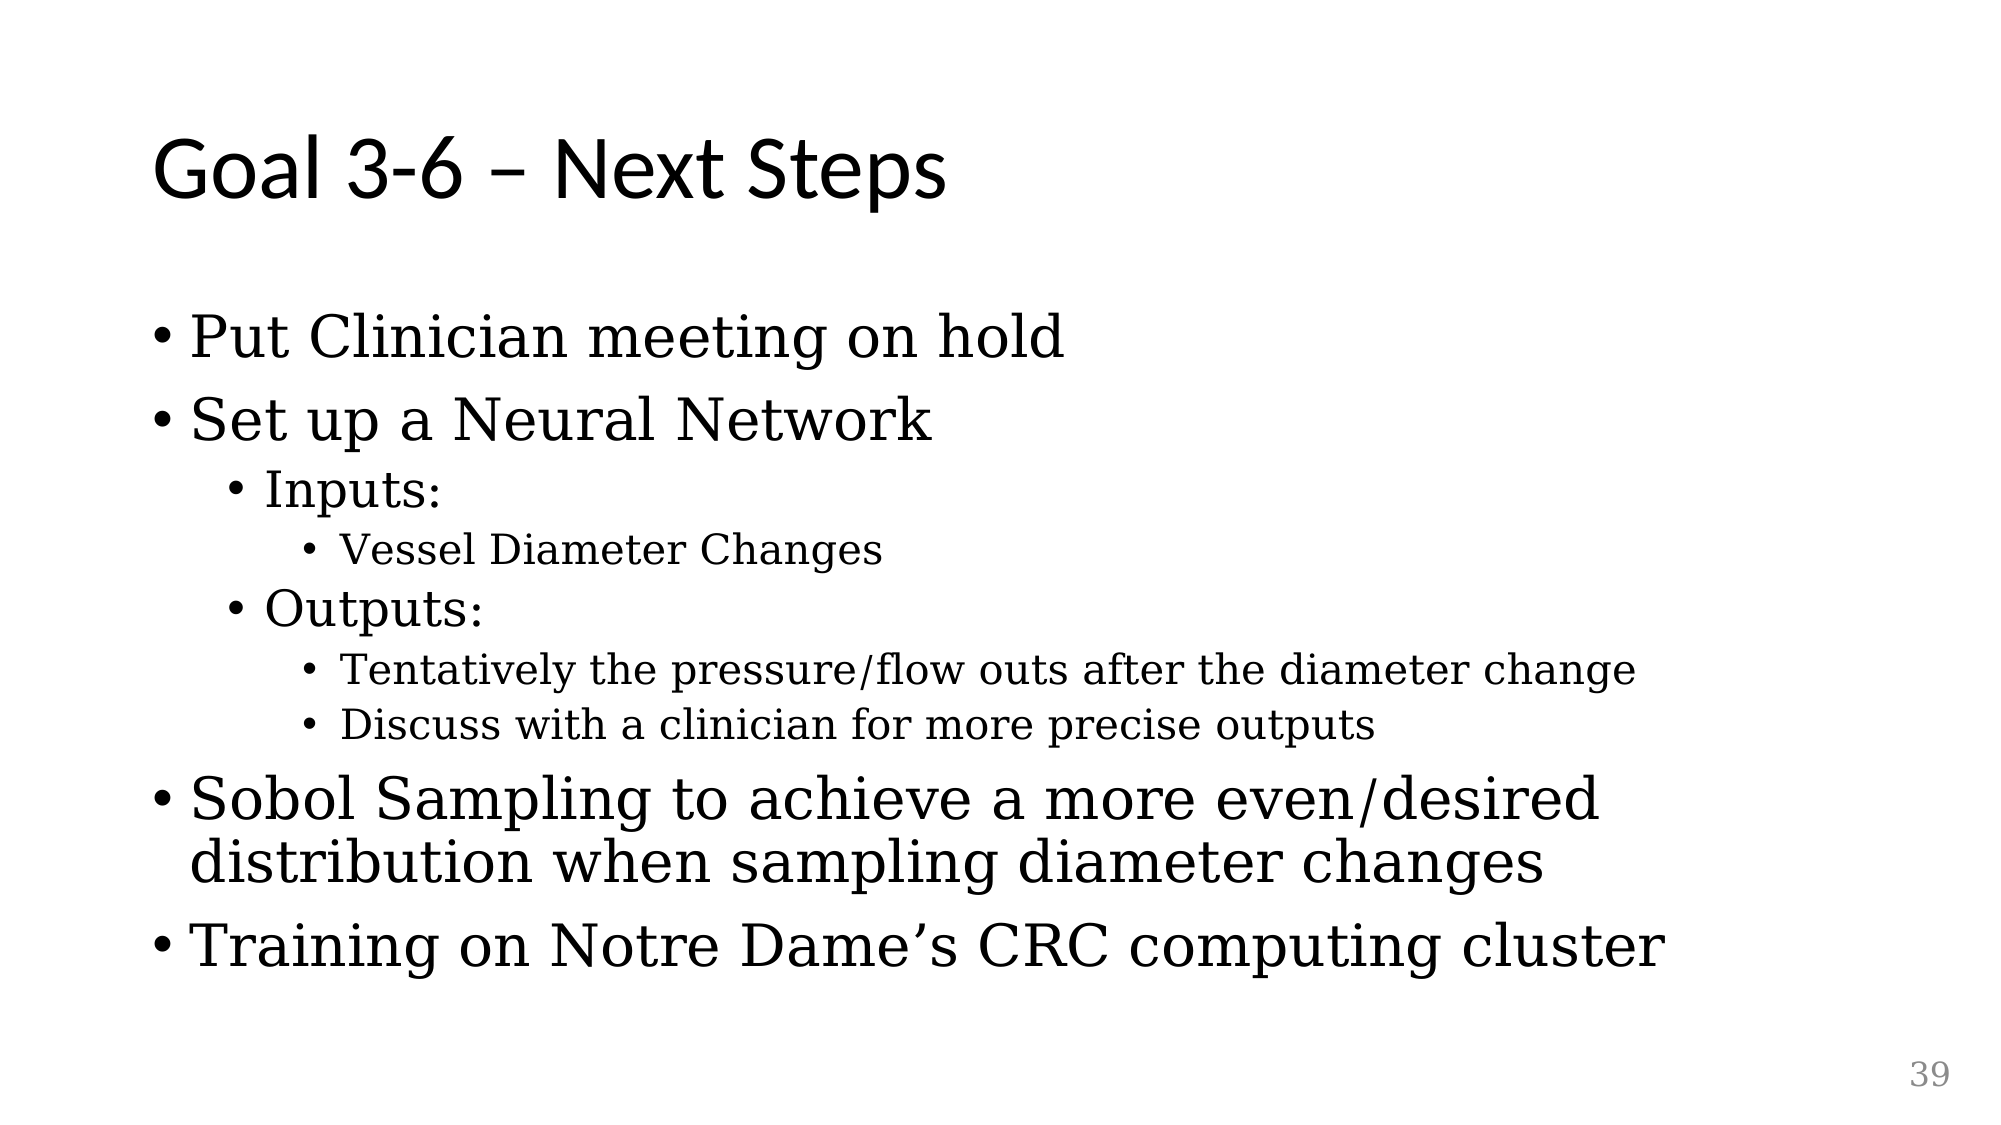

# Goal 3-6 – Next Steps
Put Clinician meeting on hold
Set up a Neural Network
Inputs:
Vessel Diameter Changes
Outputs:
Tentatively the pressure/flow outs after the diameter change
Discuss with a clinician for more precise outputs
Sobol Sampling to achieve a more even/desired distribution when sampling diameter changes
Training on Notre Dame’s CRC computing cluster

39